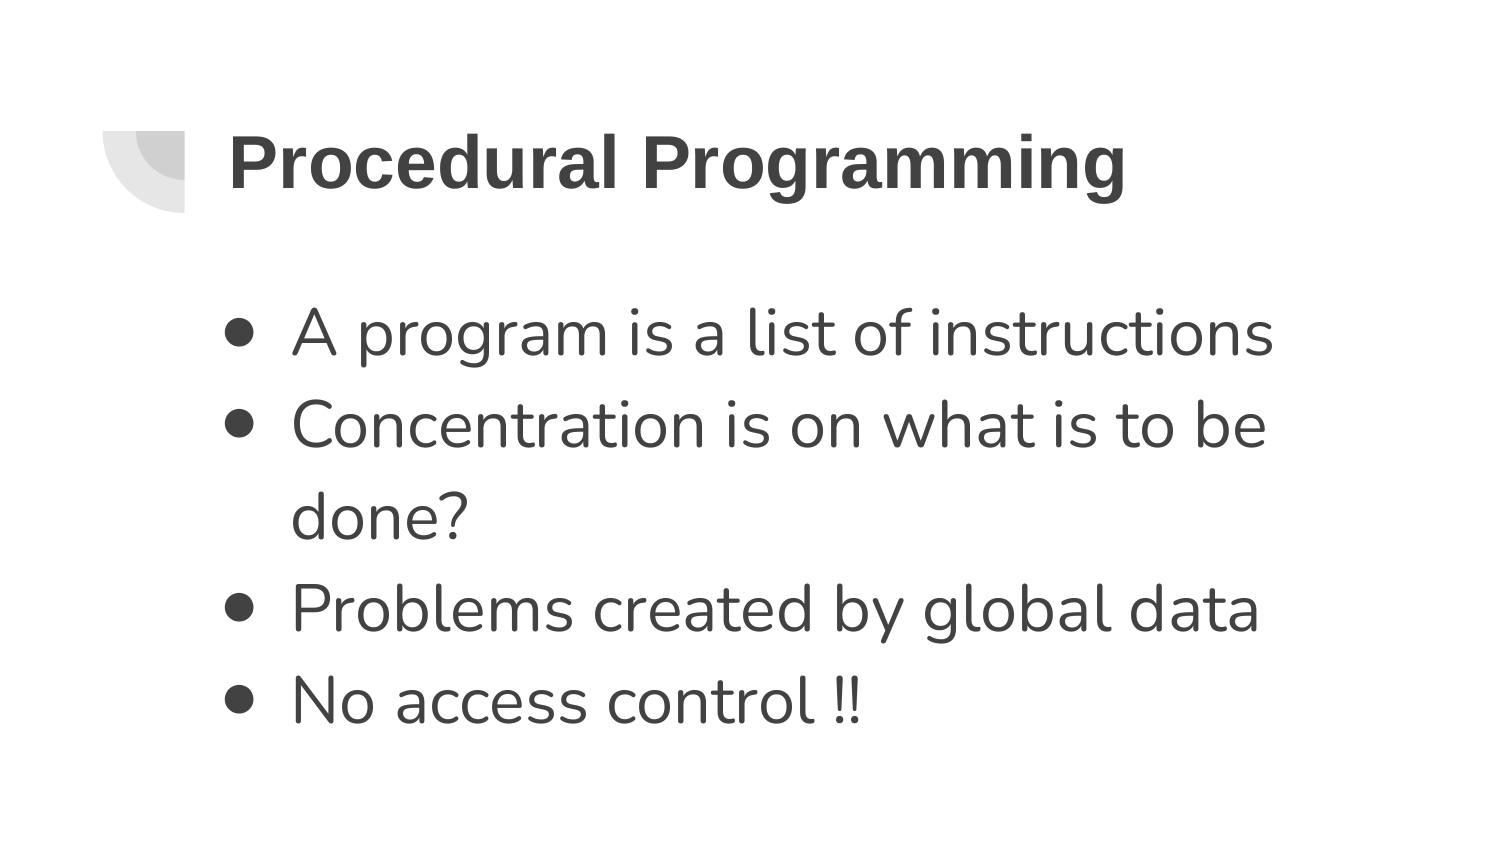

# Procedural Programming
A program is a list of instructions
Concentration is on what is to be done?
Problems created by global data
No access control !!